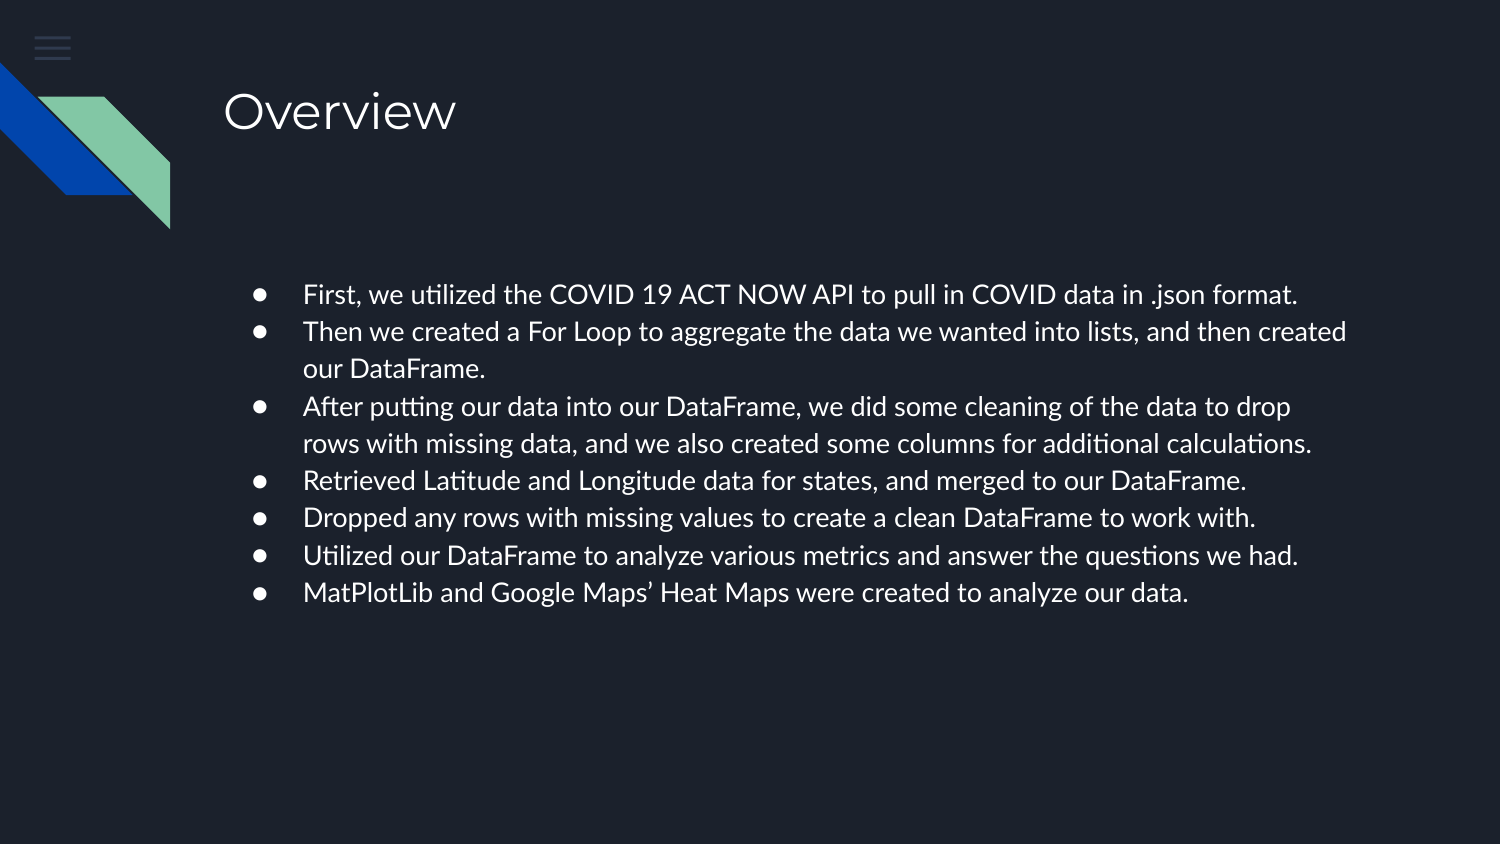

# Overview
First, we utilized the COVID 19 ACT NOW API to pull in COVID data in .json format.
Then we created a For Loop to aggregate the data we wanted into lists, and then created our DataFrame.
After putting our data into our DataFrame, we did some cleaning of the data to drop rows with missing data, and we also created some columns for additional calculations.
Retrieved Latitude and Longitude data for states, and merged to our DataFrame.
Dropped any rows with missing values to create a clean DataFrame to work with.
Utilized our DataFrame to analyze various metrics and answer the questions we had.
MatPlotLib and Google Maps’ Heat Maps were created to analyze our data.